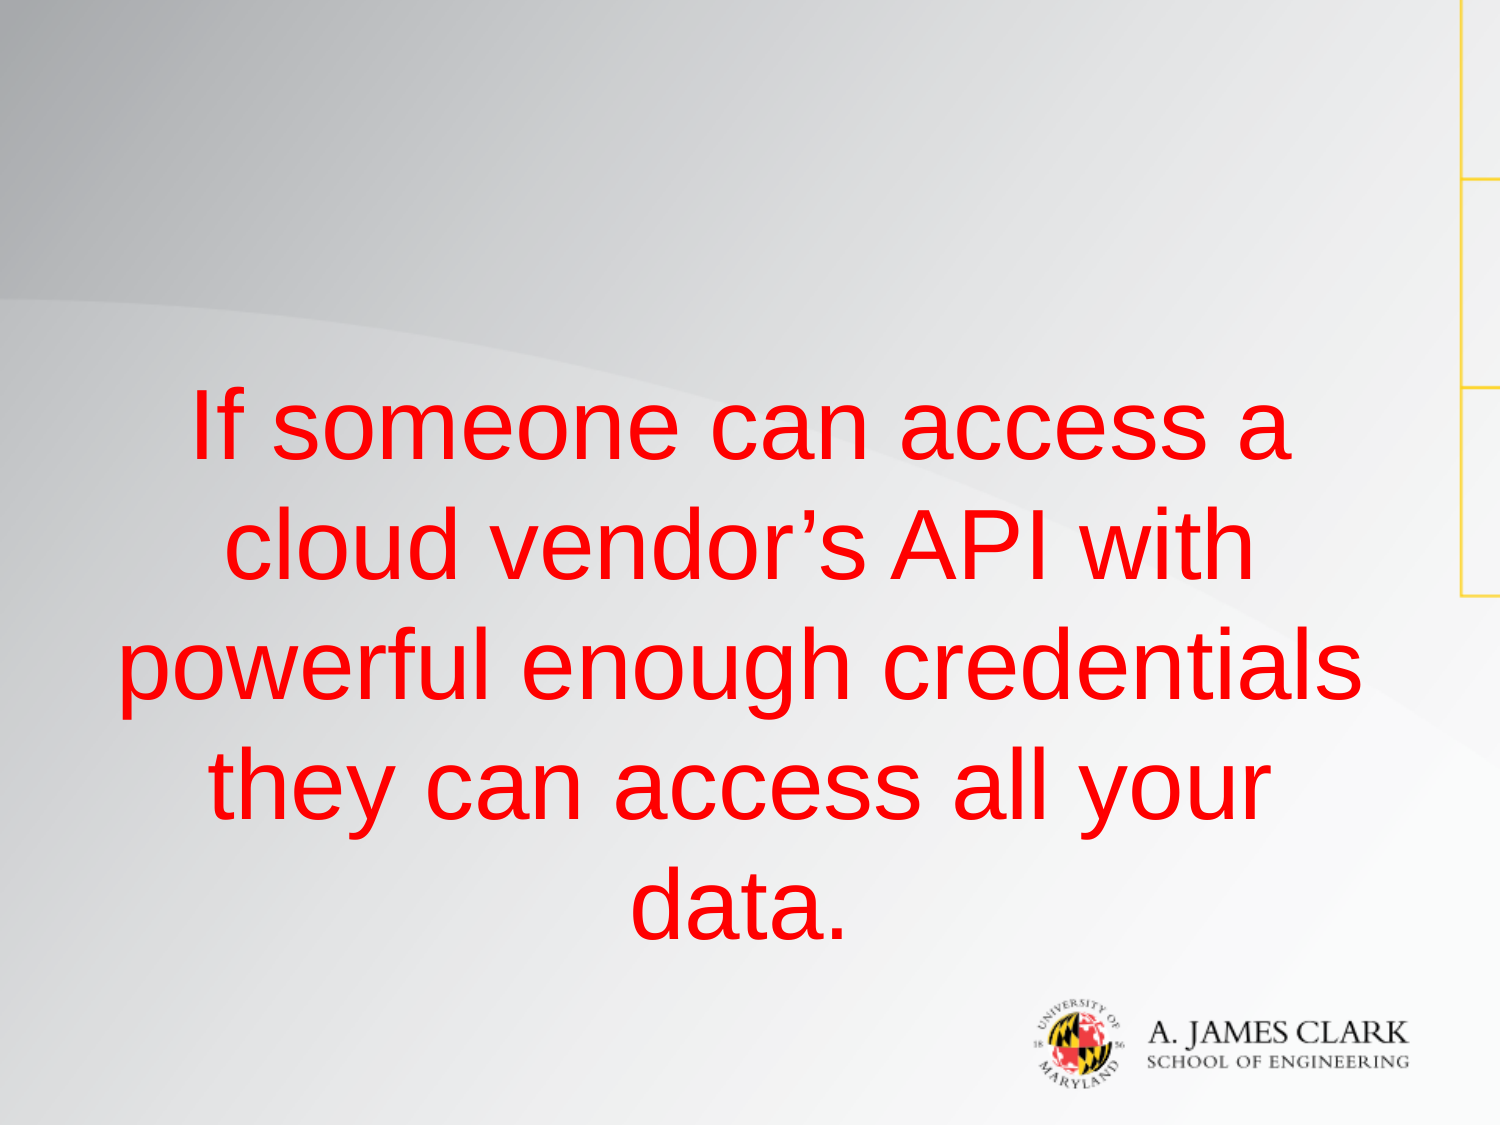

#
If someone can access a cloud vendor’s API with powerful enough credentials they can access all your data.